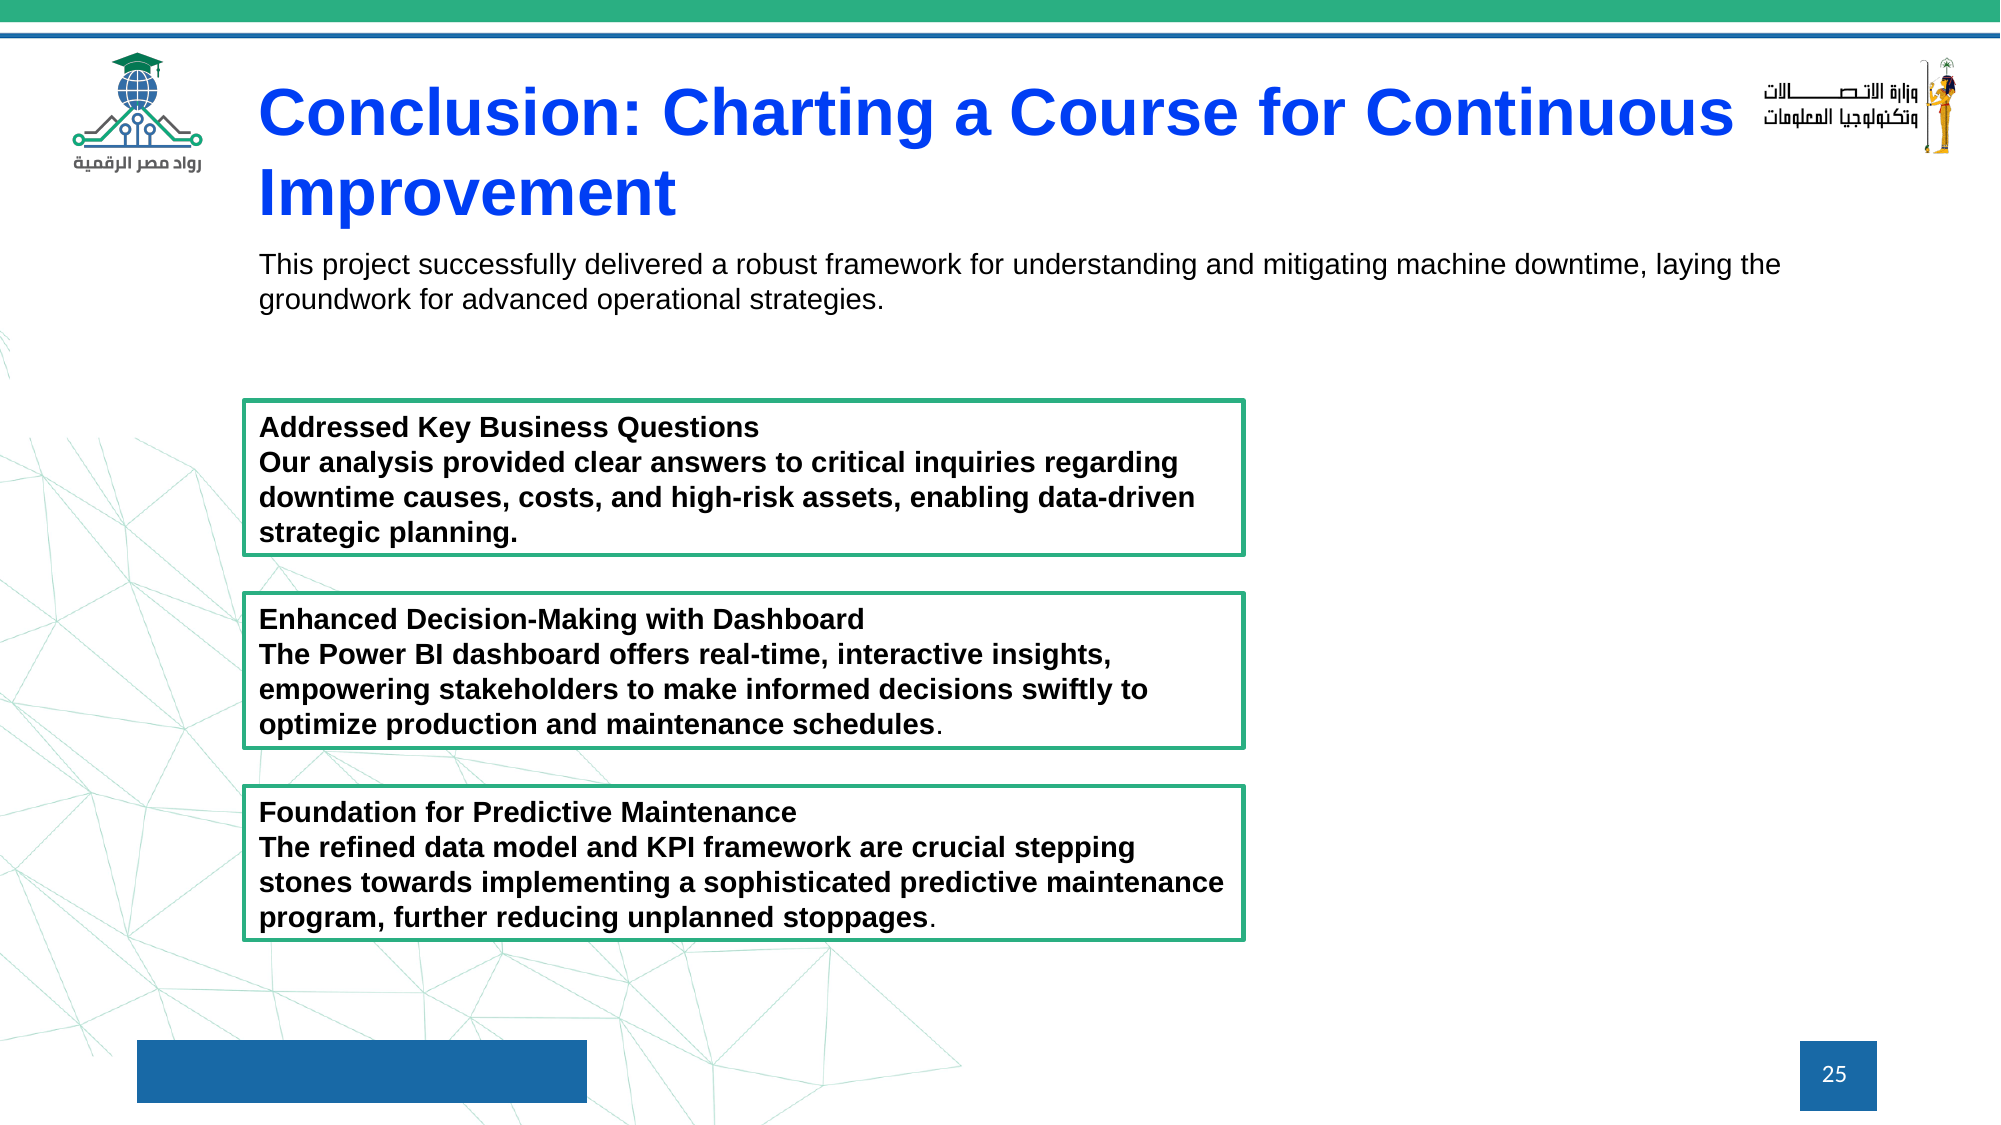

Conclusion: Charting a Course for Continuous Improvement
This project successfully delivered a robust framework for understanding and mitigating machine downtime, laying the groundwork for advanced operational strategies.
Addressed Key Business Questions
Our analysis provided clear answers to critical inquiries regarding downtime causes, costs, and high-risk assets, enabling data-driven strategic planning.
Enhanced Decision-Making with Dashboard
The Power BI dashboard offers real-time, interactive insights, empowering stakeholders to make informed decisions swiftly to optimize production and maintenance schedules.
Foundation for Predictive Maintenance
The refined data model and KPI framework are crucial stepping stones towards implementing a sophisticated predictive maintenance program, further reducing unplanned stoppages.
25